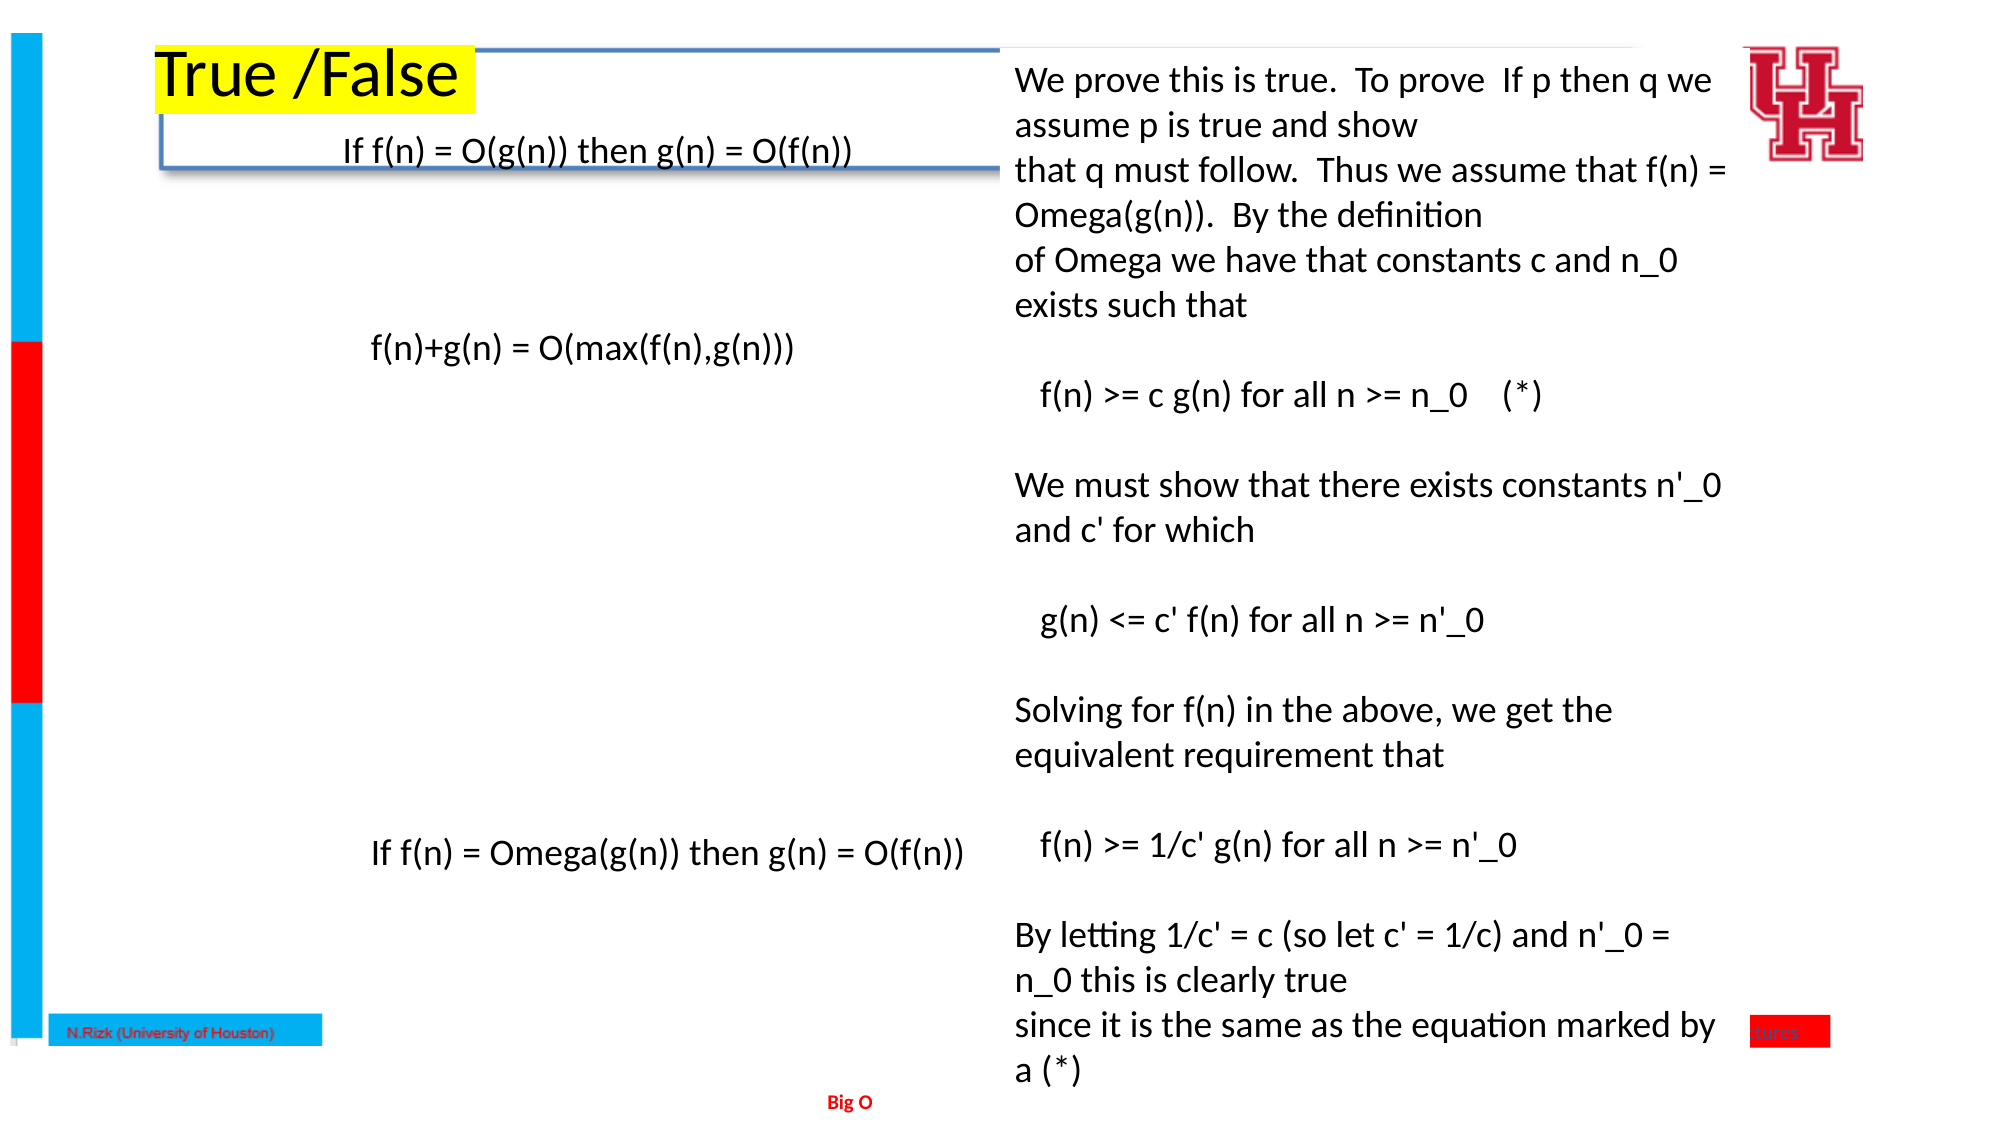

True /False
We prove this is true.  To prove  If p then q we assume p is true and show
that q must follow.  Thus we assume that f(n) = Omega(g(n)).  By the definition
of Omega we have that constants c and n_0 exists such that

   f(n) >= c g(n) for all n >= n_0    (*)

We must show that there exists constants n'_0 and c' for which

   g(n) <= c' f(n) for all n >= n'_0

Solving for f(n) in the above, we get the equivalent requirement that

   f(n) >= 1/c' g(n) for all n >= n'_0

By letting 1/c' = c (so let c' = 1/c) and n'_0 = n_0 this is clearly true
since it is the same as the equation marked by a (*)
If f(n) = O(g(n)) then g(n) = O(f(n))
This is false as demonstrated by the counterexample, f(n)=n and g(n)=n^2.
Note that n = O(n^2) but n^2 != O(n).
f(n)+g(n) = O(max(f(n),g(n)))
We prove this is true.  The key observation is that

   f(n) + g(n) <= 2 max(f(n) + g(n)) for all n

Thus by letting n_0 = 1 and c = 2 we get the required conditions to have
that f(n) + g(n) = O(max(f(n),g(n))
If f(n) = Omega(g(n)) then g(n) = O(f(n))